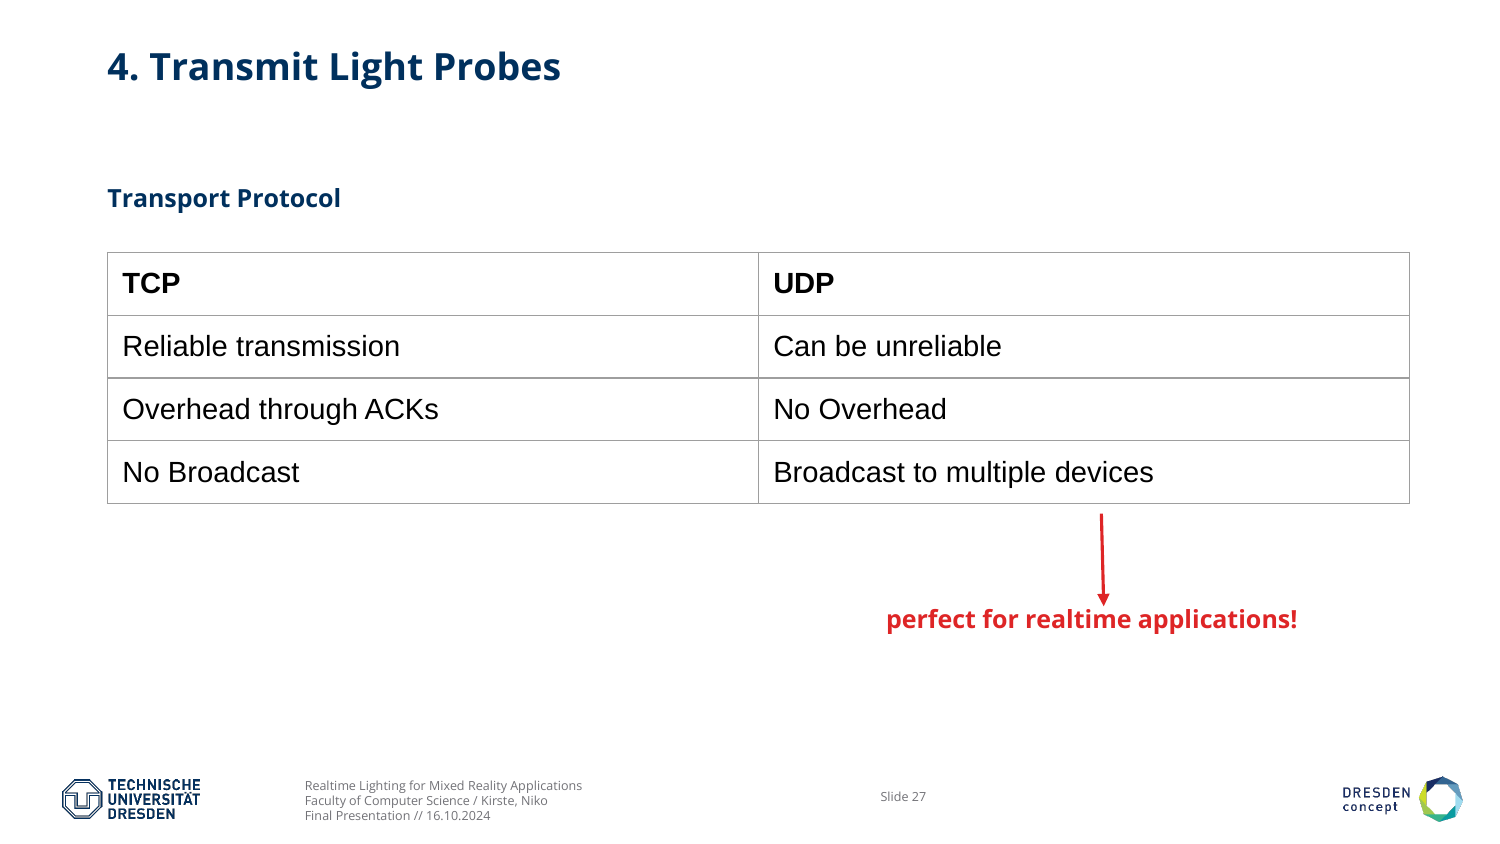

# 4. Transmit Light Probes
Transport Protocol
| TCP | UDP |
| --- | --- |
| Reliable transmission | Can be unreliable |
| Overhead through ACKs | No Overhead |
| No Broadcast | Broadcast to multiple devices |
perfect for realtime applications!